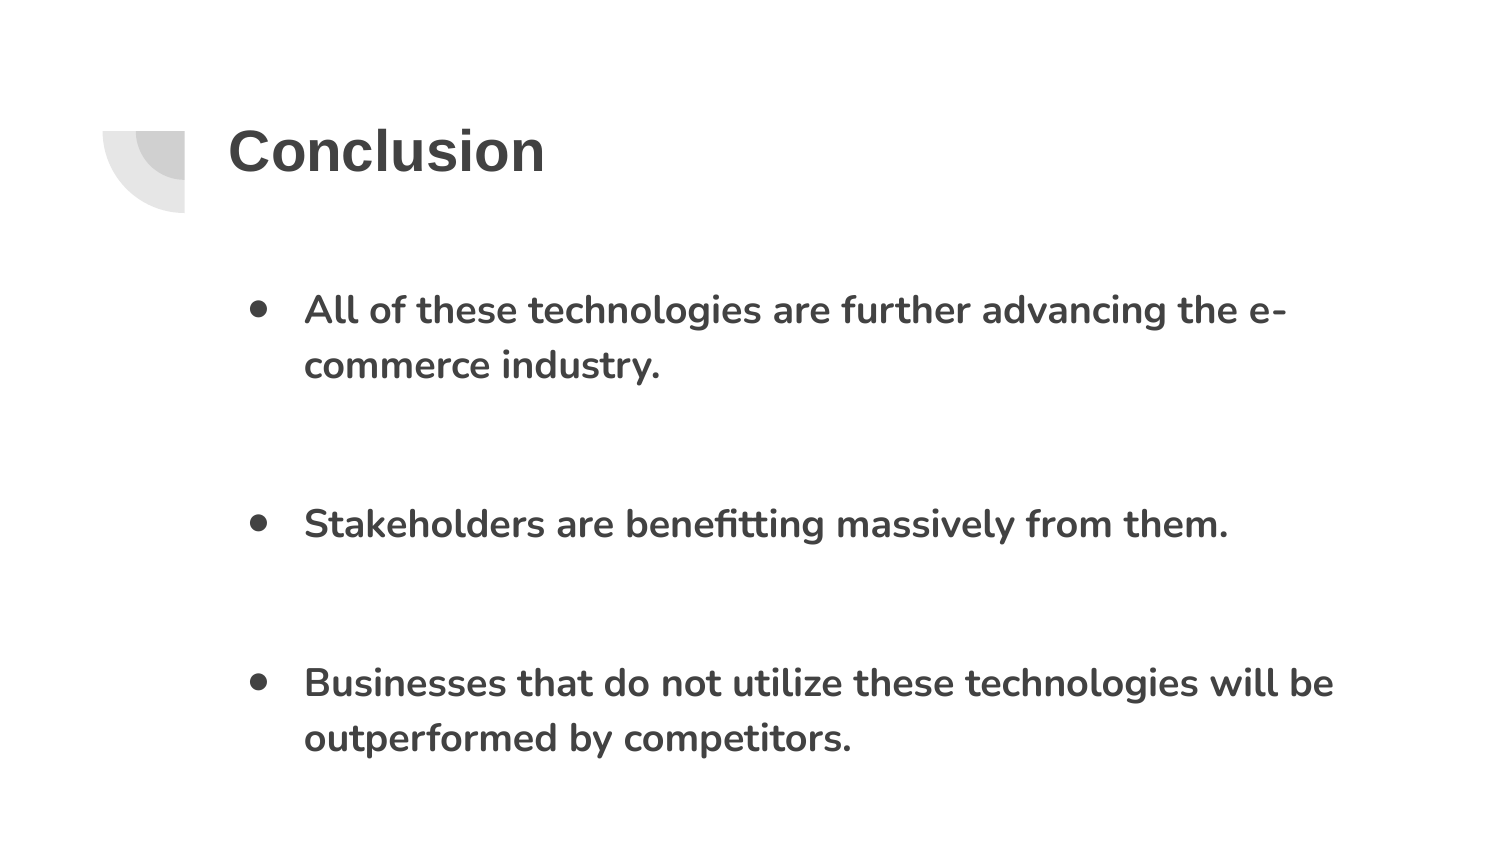

# Conclusion
All of these technologies are further advancing the e-commerce industry.

Stakeholders are benefitting massively from them.

Businesses that do not utilize these technologies will be outperformed by competitors.